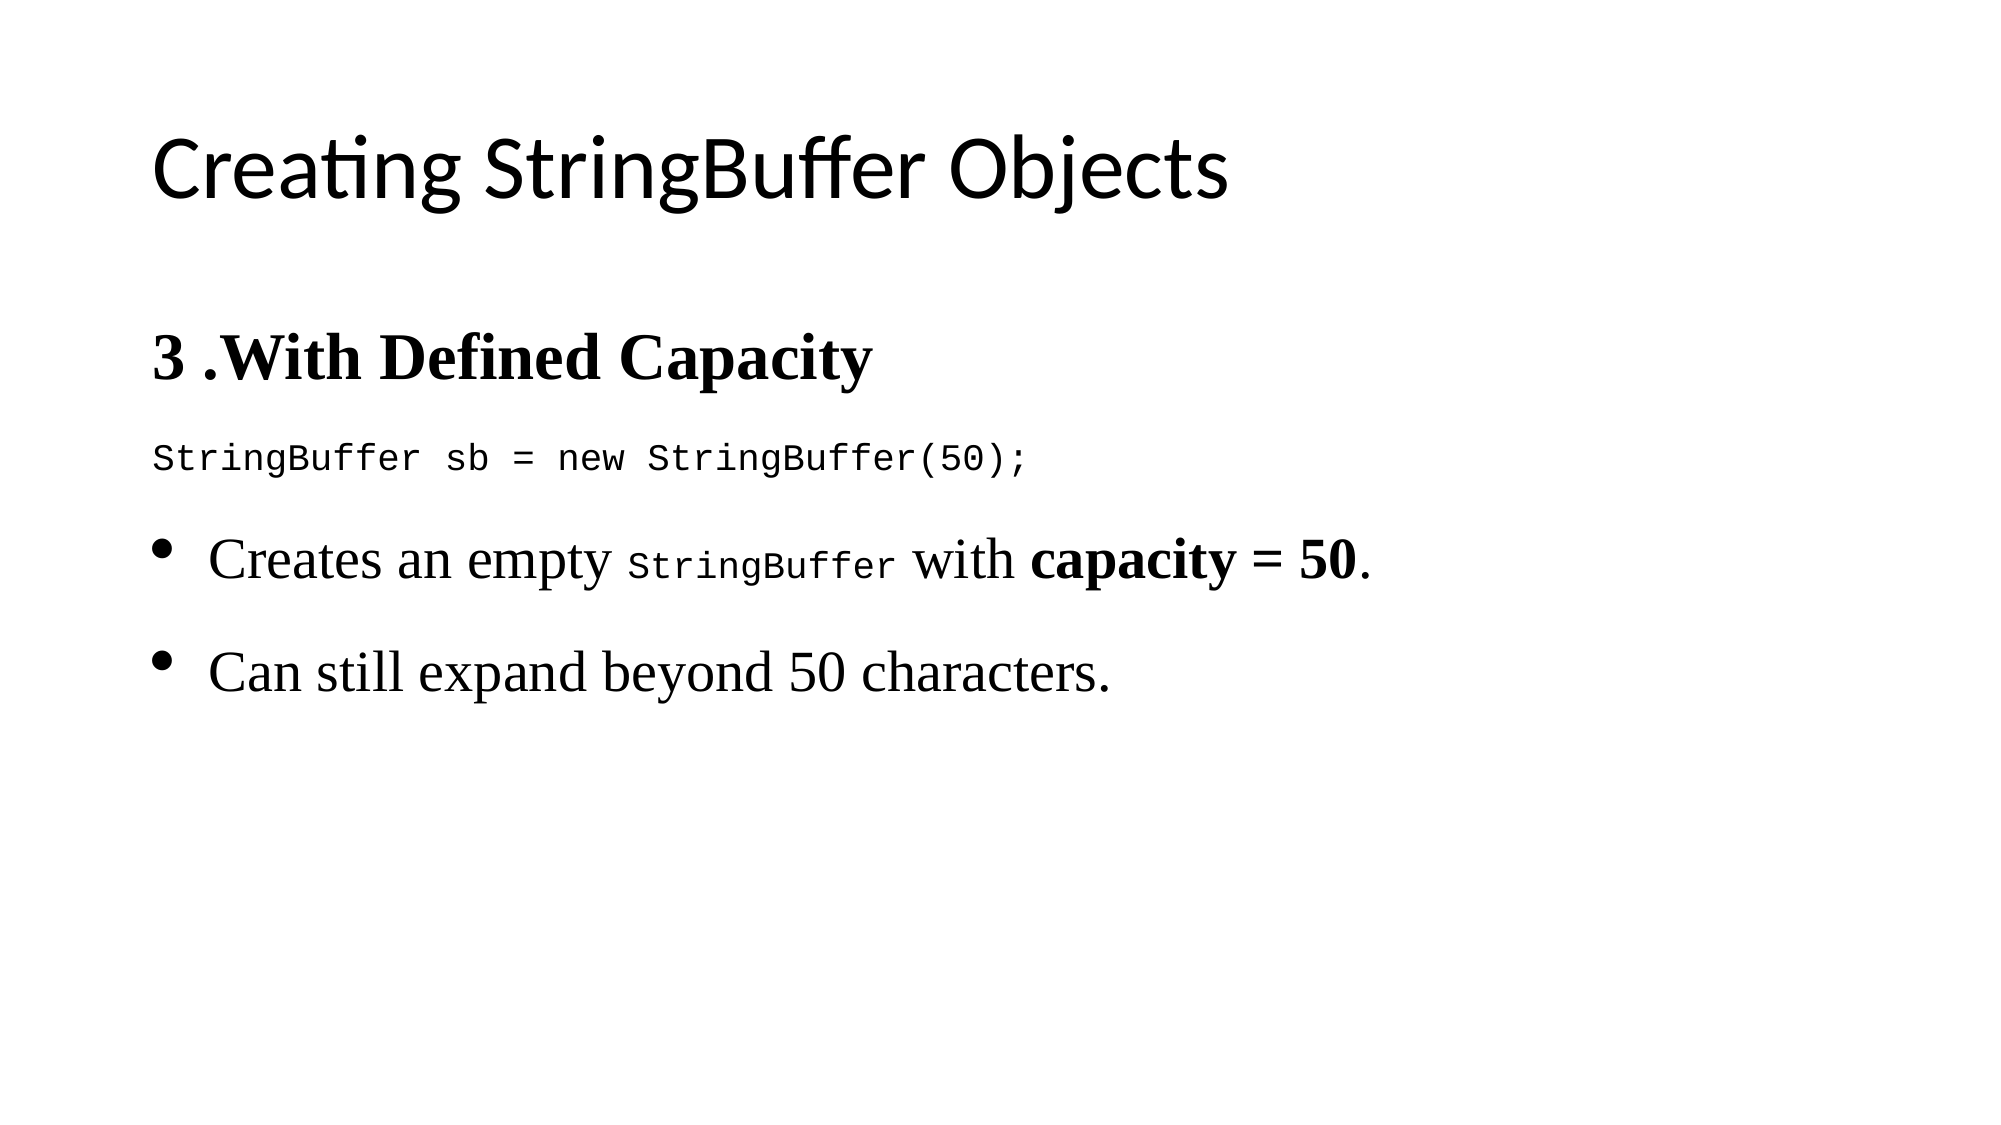

# Creating StringBuffer Objects
3 .With Defined Capacity
StringBuffer sb = new StringBuffer(50);
Creates an empty StringBuffer with capacity = 50.
Can still expand beyond 50 characters.